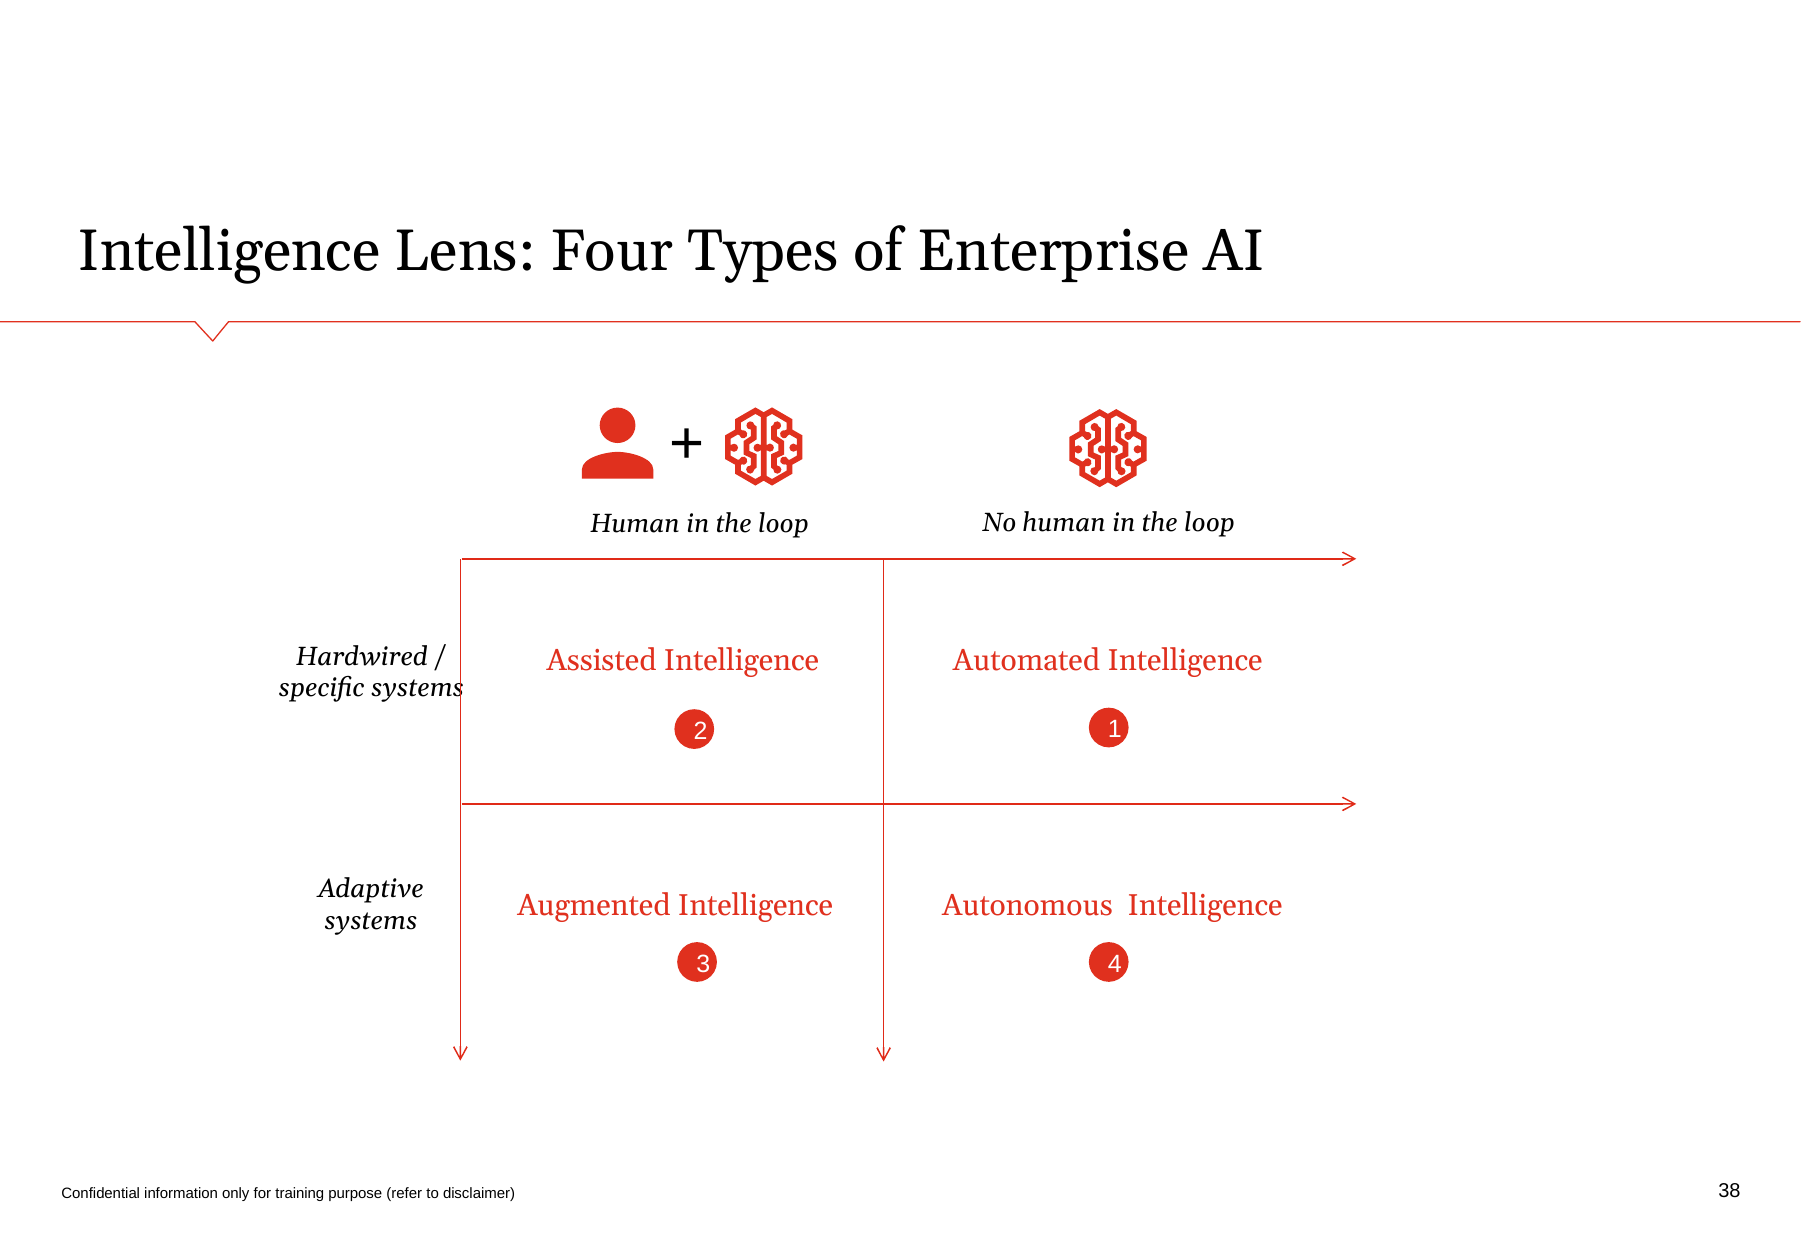

# Intelligence Lens: Four Types of Enterprise AI

+

No human in the loop
Human in the loop
Hardwired / specific systems
Assisted Intelligence
2
Automated Intelligence
1
Adaptive systems
Autonomous  Intelligence
4
Augmented Intelligence
3
38